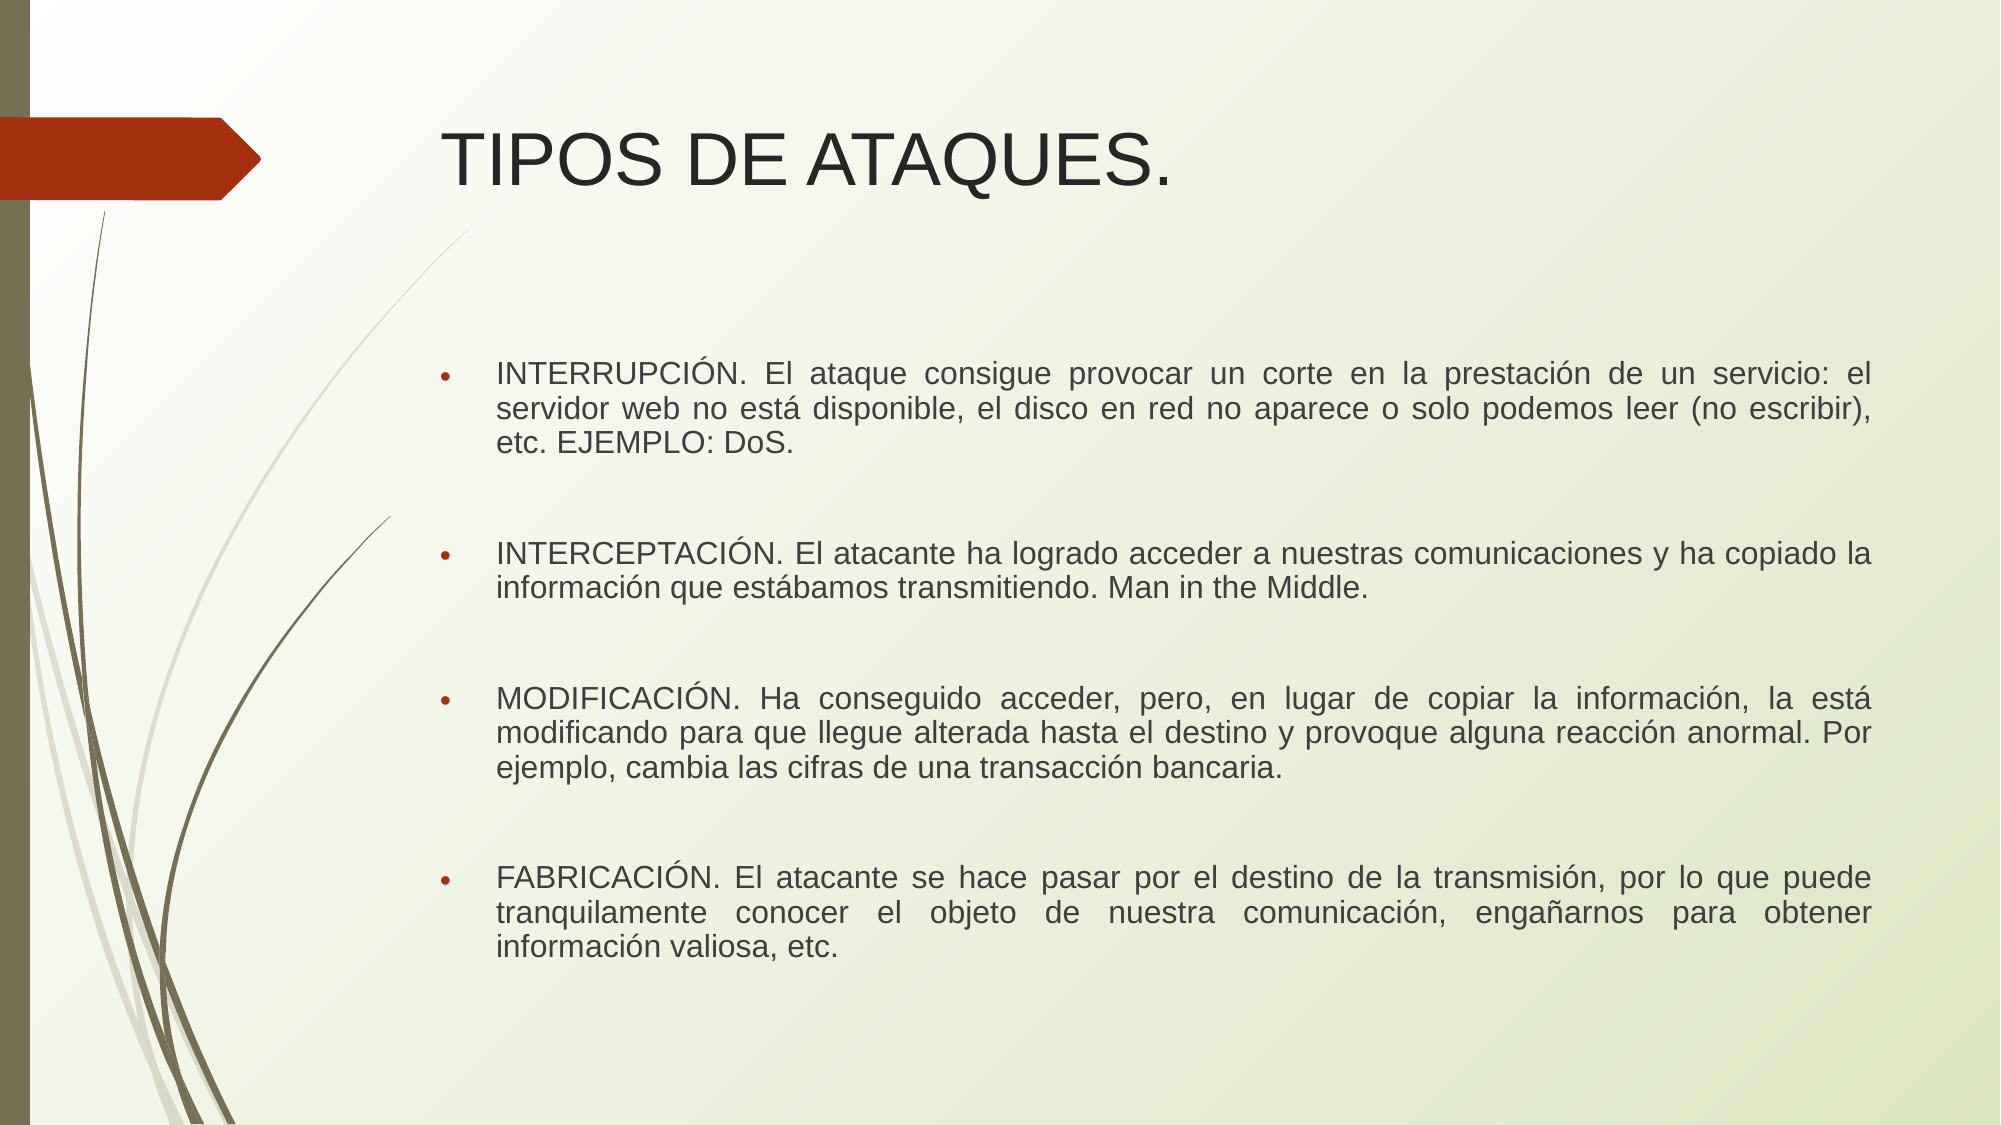

# TIPOS DE ATAQUES.
INTERRUPCIÓN. El ataque consigue provocar un corte en la prestación de un servicio: el servidor web no está disponible, el disco en red no aparece o solo podemos leer (no escribir), etc. EJEMPLO: DoS.

INTERCEPTACIÓN. El atacante ha logrado acceder a nuestras comunicaciones y ha copiado la información que estábamos transmitiendo. Man in the Middle.

MODIFICACIÓN. Ha conseguido acceder, pero, en lugar de copiar la información, la está modificando para que llegue alterada hasta el destino y provoque alguna reacción anormal. Por ejemplo, cambia las cifras de una transacción bancaria.

FABRICACIÓN. El atacante se hace pasar por el destino de la transmisión, por lo que puede tranquilamente conocer el objeto de nuestra comunicación, engañarnos para obtener información valiosa, etc.